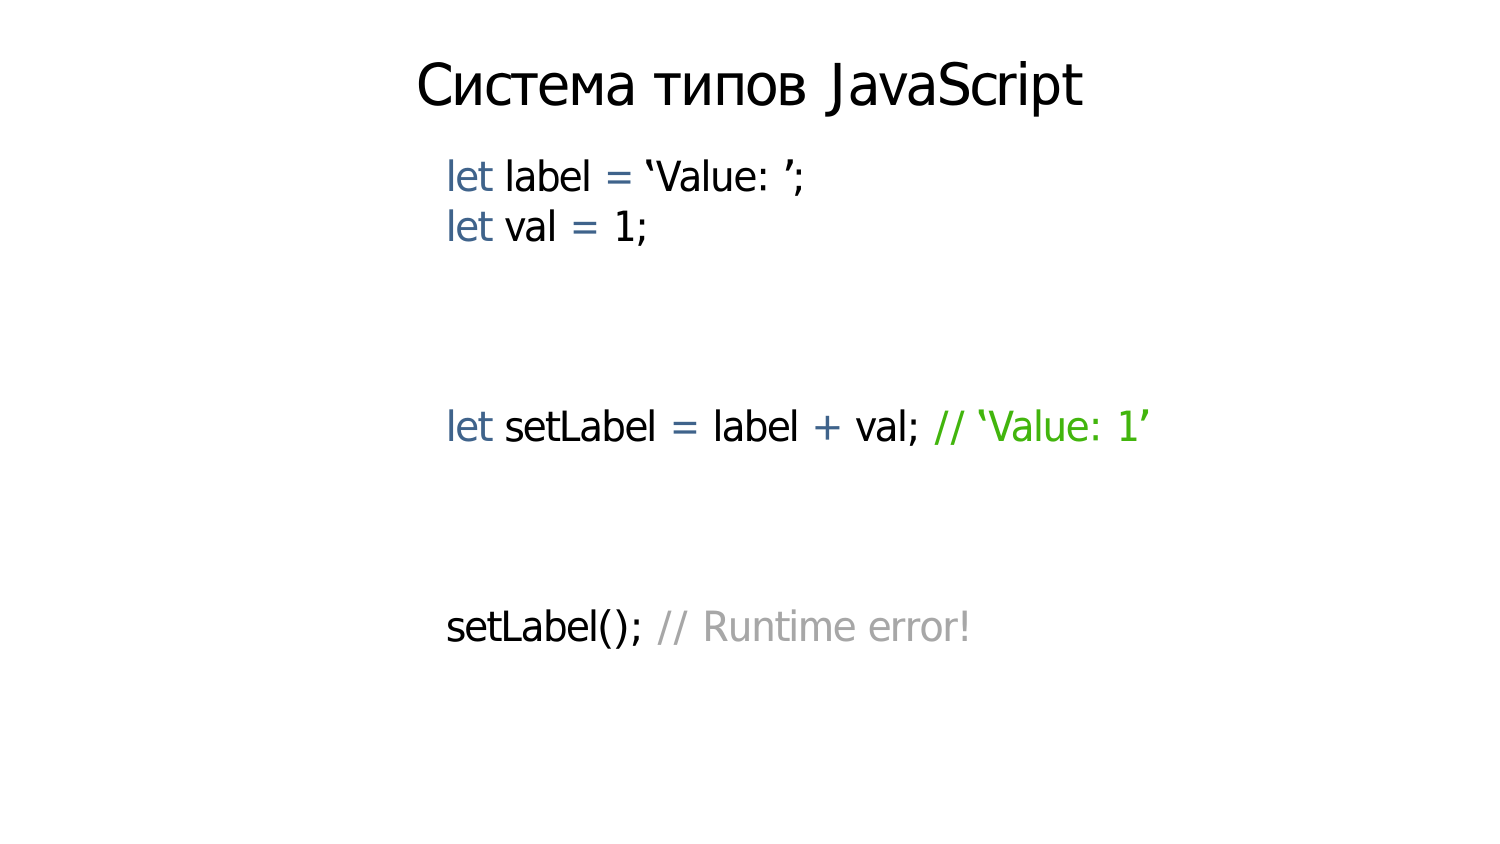

Система типов JavaScript
let label = ‘Value: ’;
let val = 1;

let setLabel = label + val; // ‘Value: 1’

setLabel(); // Runtime error!